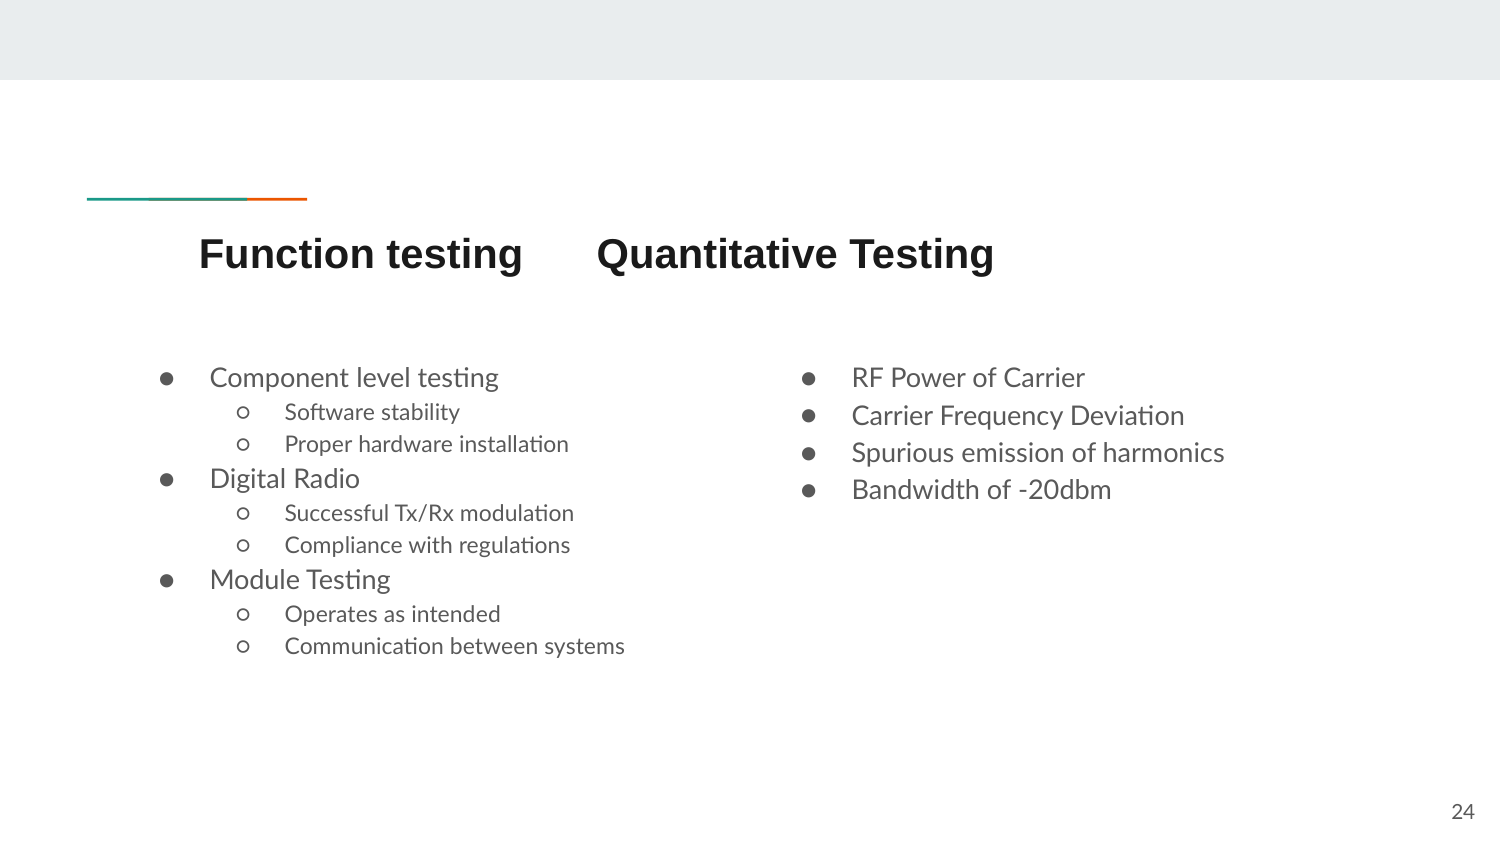

# Function testing 				Quantitative Testing
Component level testing
Software stability
Proper hardware installation
Digital Radio
Successful Tx/Rx modulation
Compliance with regulations
Module Testing
Operates as intended
Communication between systems
RF Power of Carrier
Carrier Frequency Deviation
Spurious emission of harmonics
Bandwidth of -20dbm

24